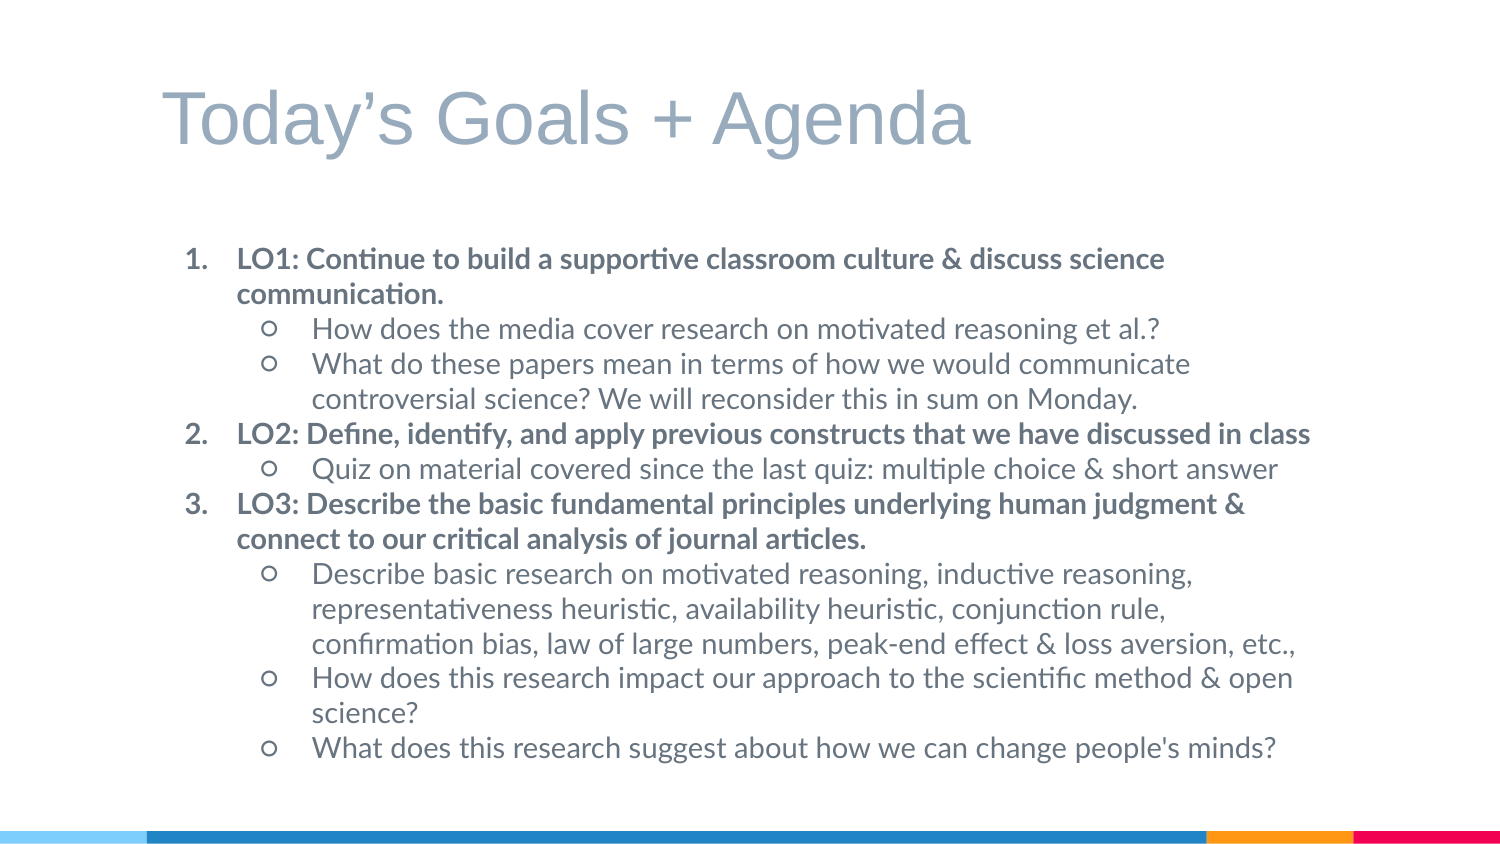

# Today’s Goals + Agenda
LO1: Continue to build a supportive classroom culture & discuss science communication.
How does the media cover research on motivated reasoning et al.?
What do these papers mean in terms of how we would communicate controversial science? We will reconsider this in sum on Monday.
LO2: Define, identify, and apply previous constructs that we have discussed in class
Quiz on material covered since the last quiz: multiple choice & short answer
LO3: Describe the basic fundamental principles underlying human judgment & connect to our critical analysis of journal articles.
Describe basic research on motivated reasoning, inductive reasoning, representativeness heuristic, availability heuristic, conjunction rule, confirmation bias, law of large numbers, peak-end effect & loss aversion, etc.,
How does this research impact our approach to the scientific method & open science?
What does this research suggest about how we can change people's minds?